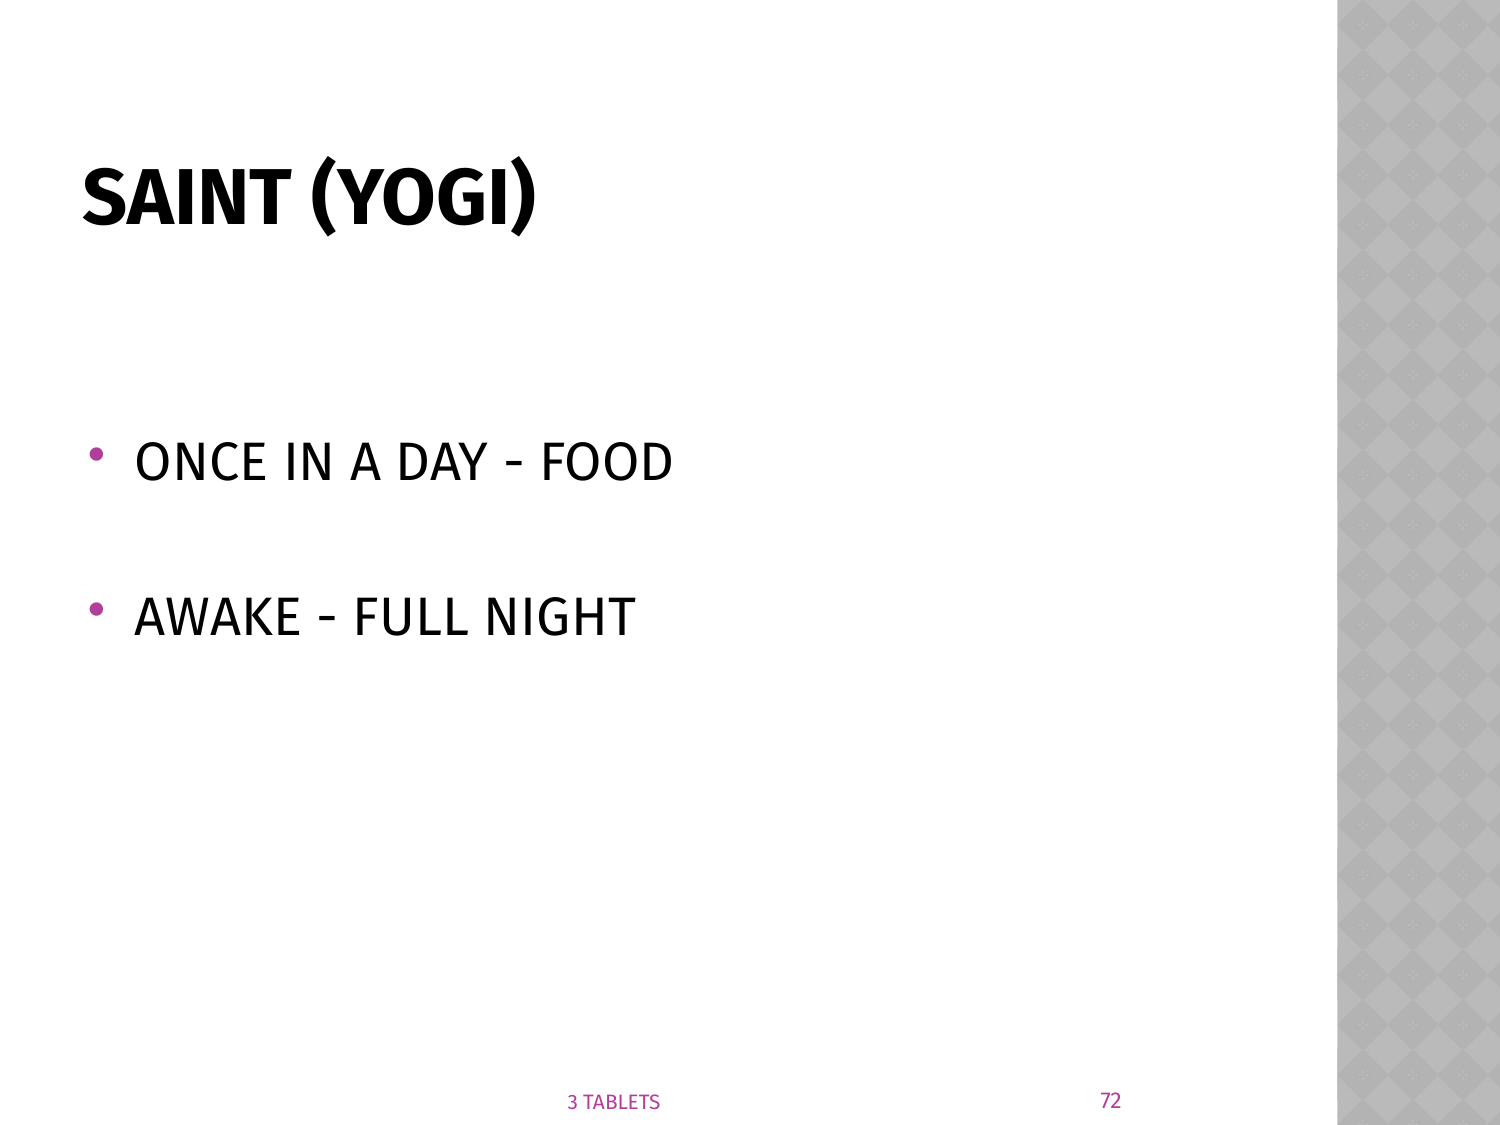

# SAINT (YOGI)

ONCE IN A DAY - FOOD

AWAKE - FULL NIGHT
72
3 TABLETS